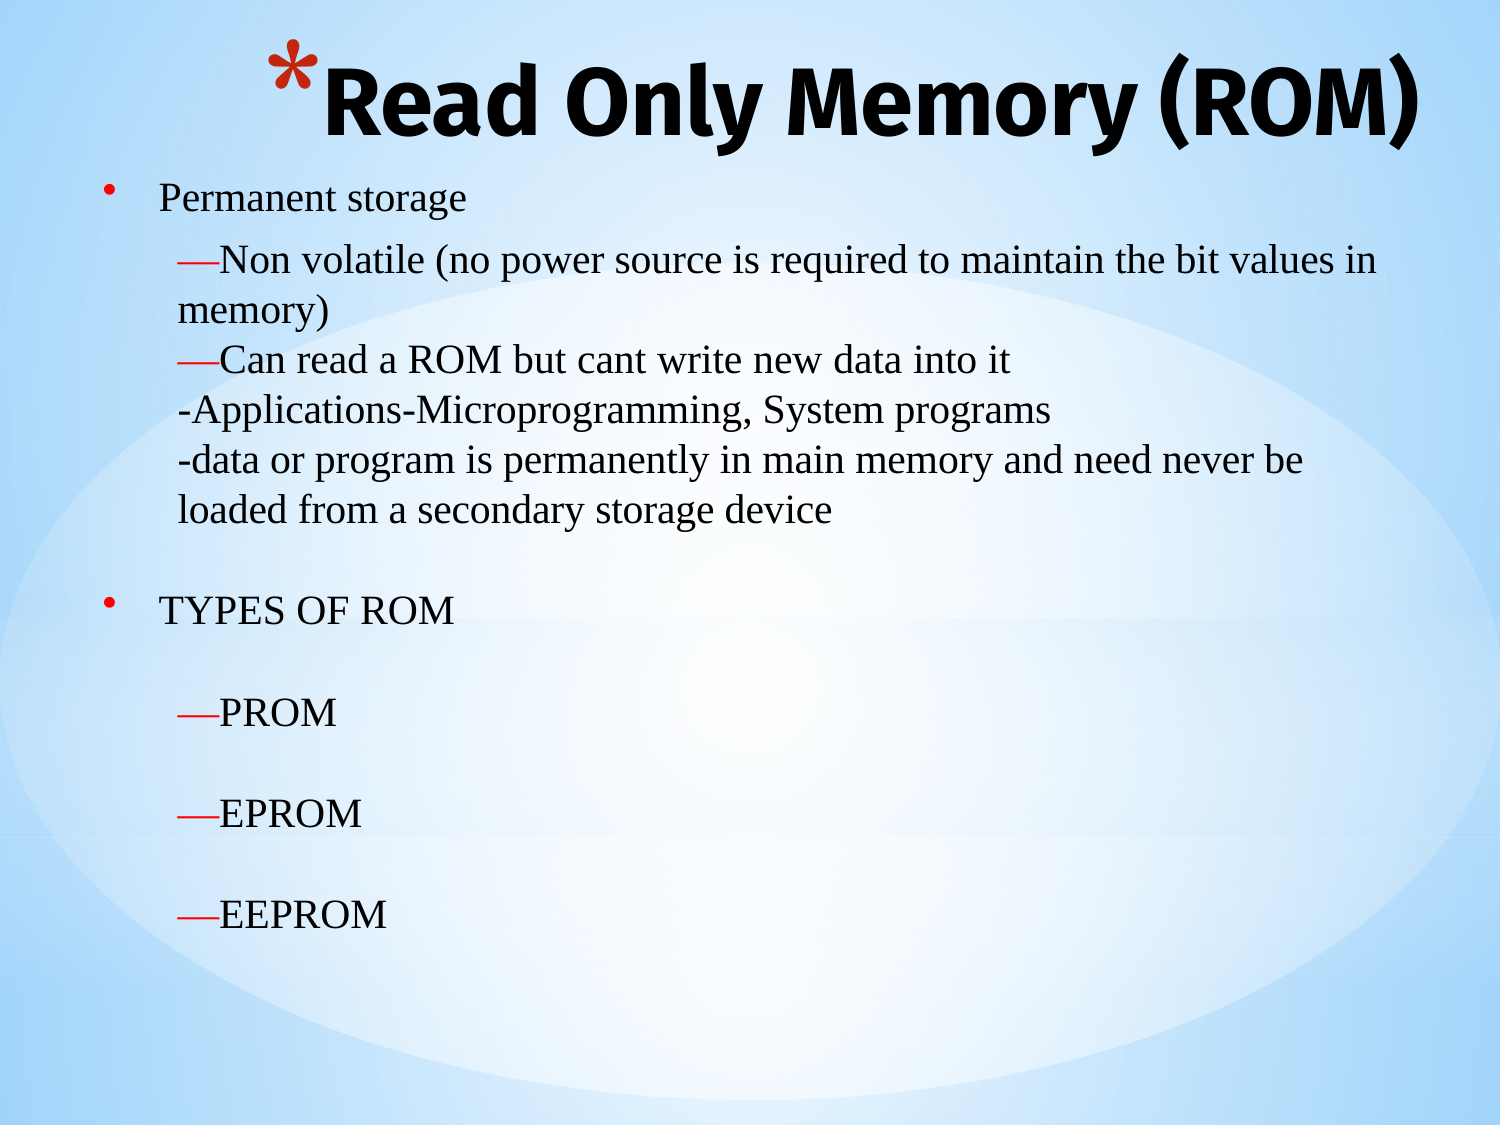

# Read Only Memory (ROM)
Permanent storage
—Non volatile (no power source is required to maintain the bit values in memory)
—Can read a ROM but cant write new data into it
-Applications-Microprogramming, System programs
-data or program is permanently in main memory and need never be loaded from a secondary storage device

TYPES OF ROM
—PROM

—EPROM

—EEPROM